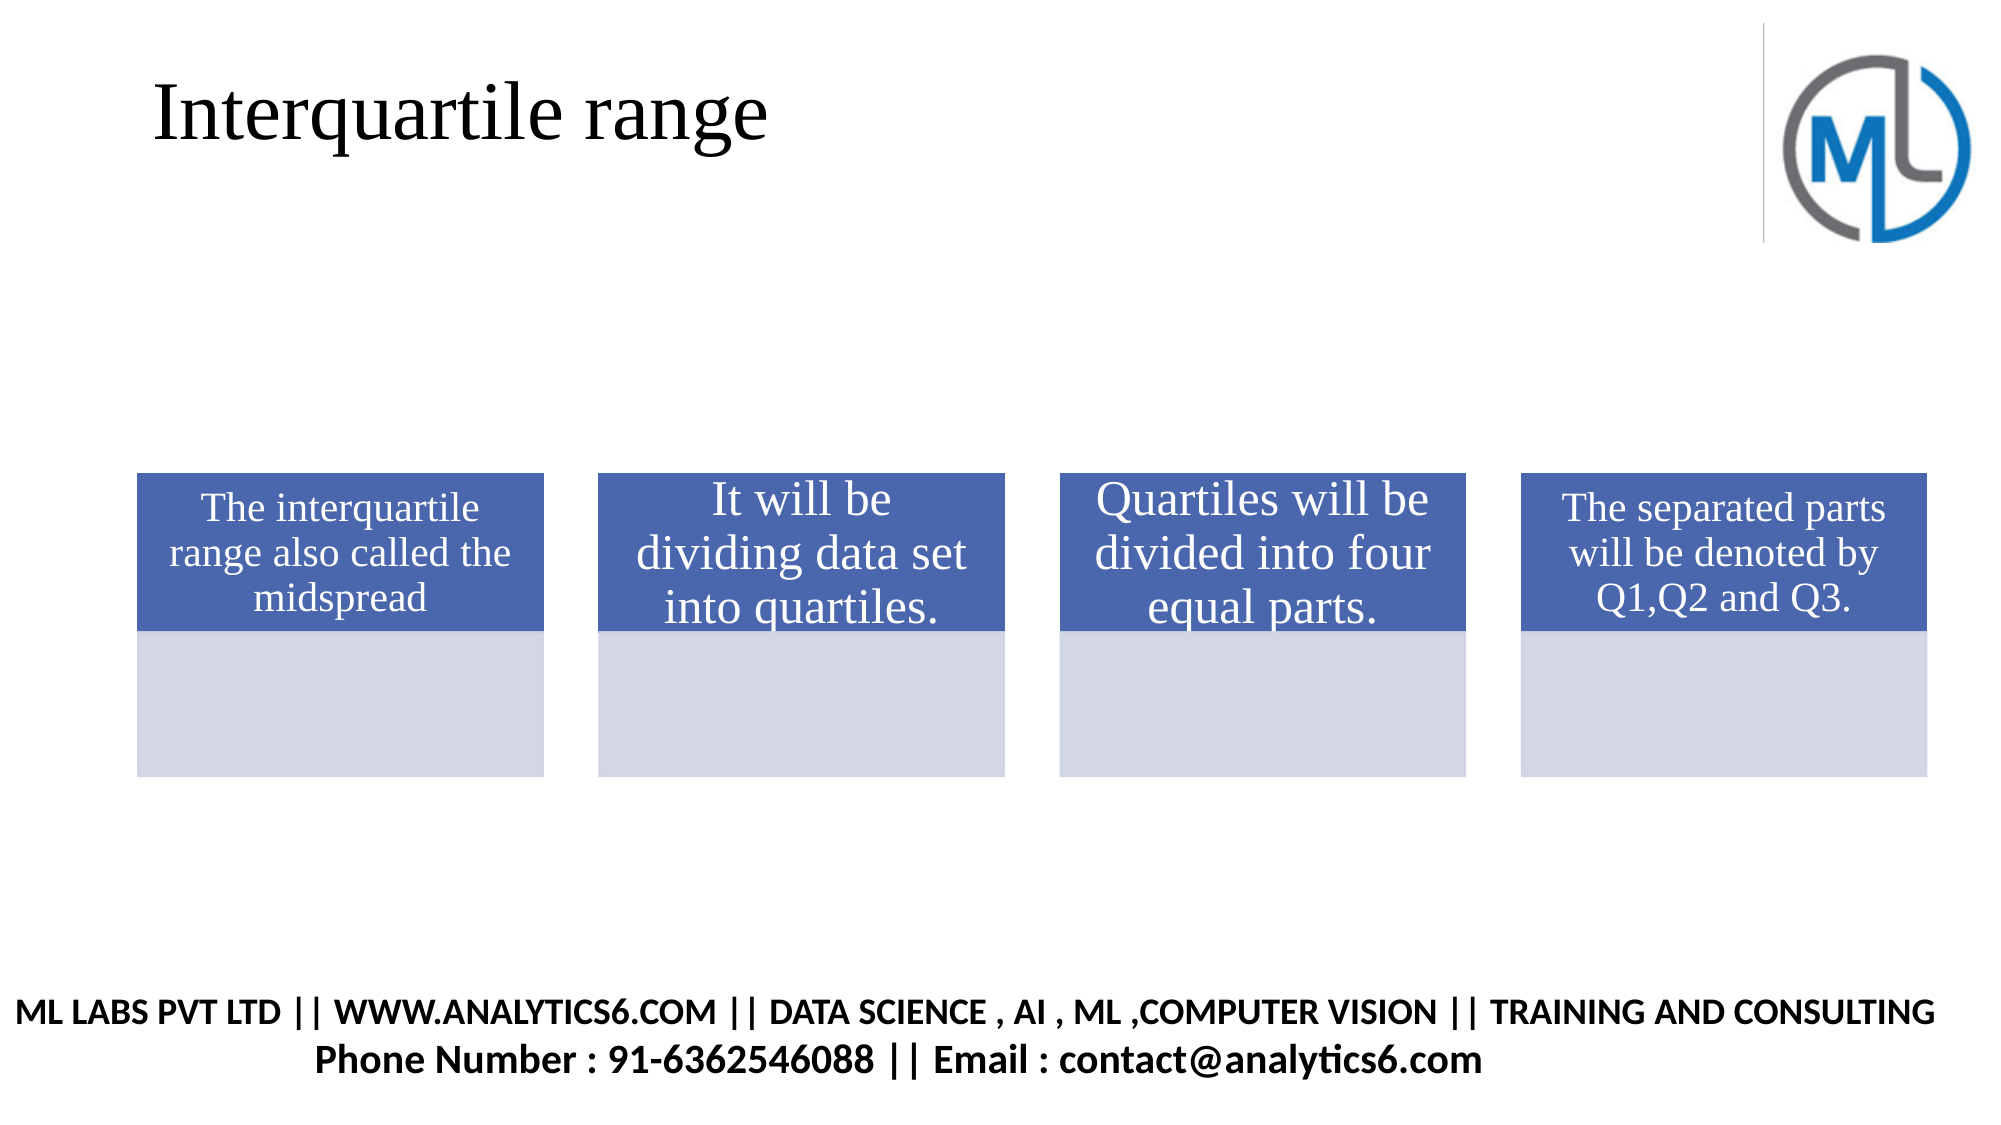

Interquartile range
The interquartile range also called the midspread
It will be dividing data set into quartiles.
Quartiles will be divided into four equal parts.
The separated parts will be denoted by Q1,Q2 and Q3.
ML LABS PVT LTD || WWW.ANALYTICS6.COM || DATA SCIENCE , AI , ML ,COMPUTER VISION || TRAINING AND CONSULTING
		Phone Number : 91-6362546088 || Email : contact@analytics6.com